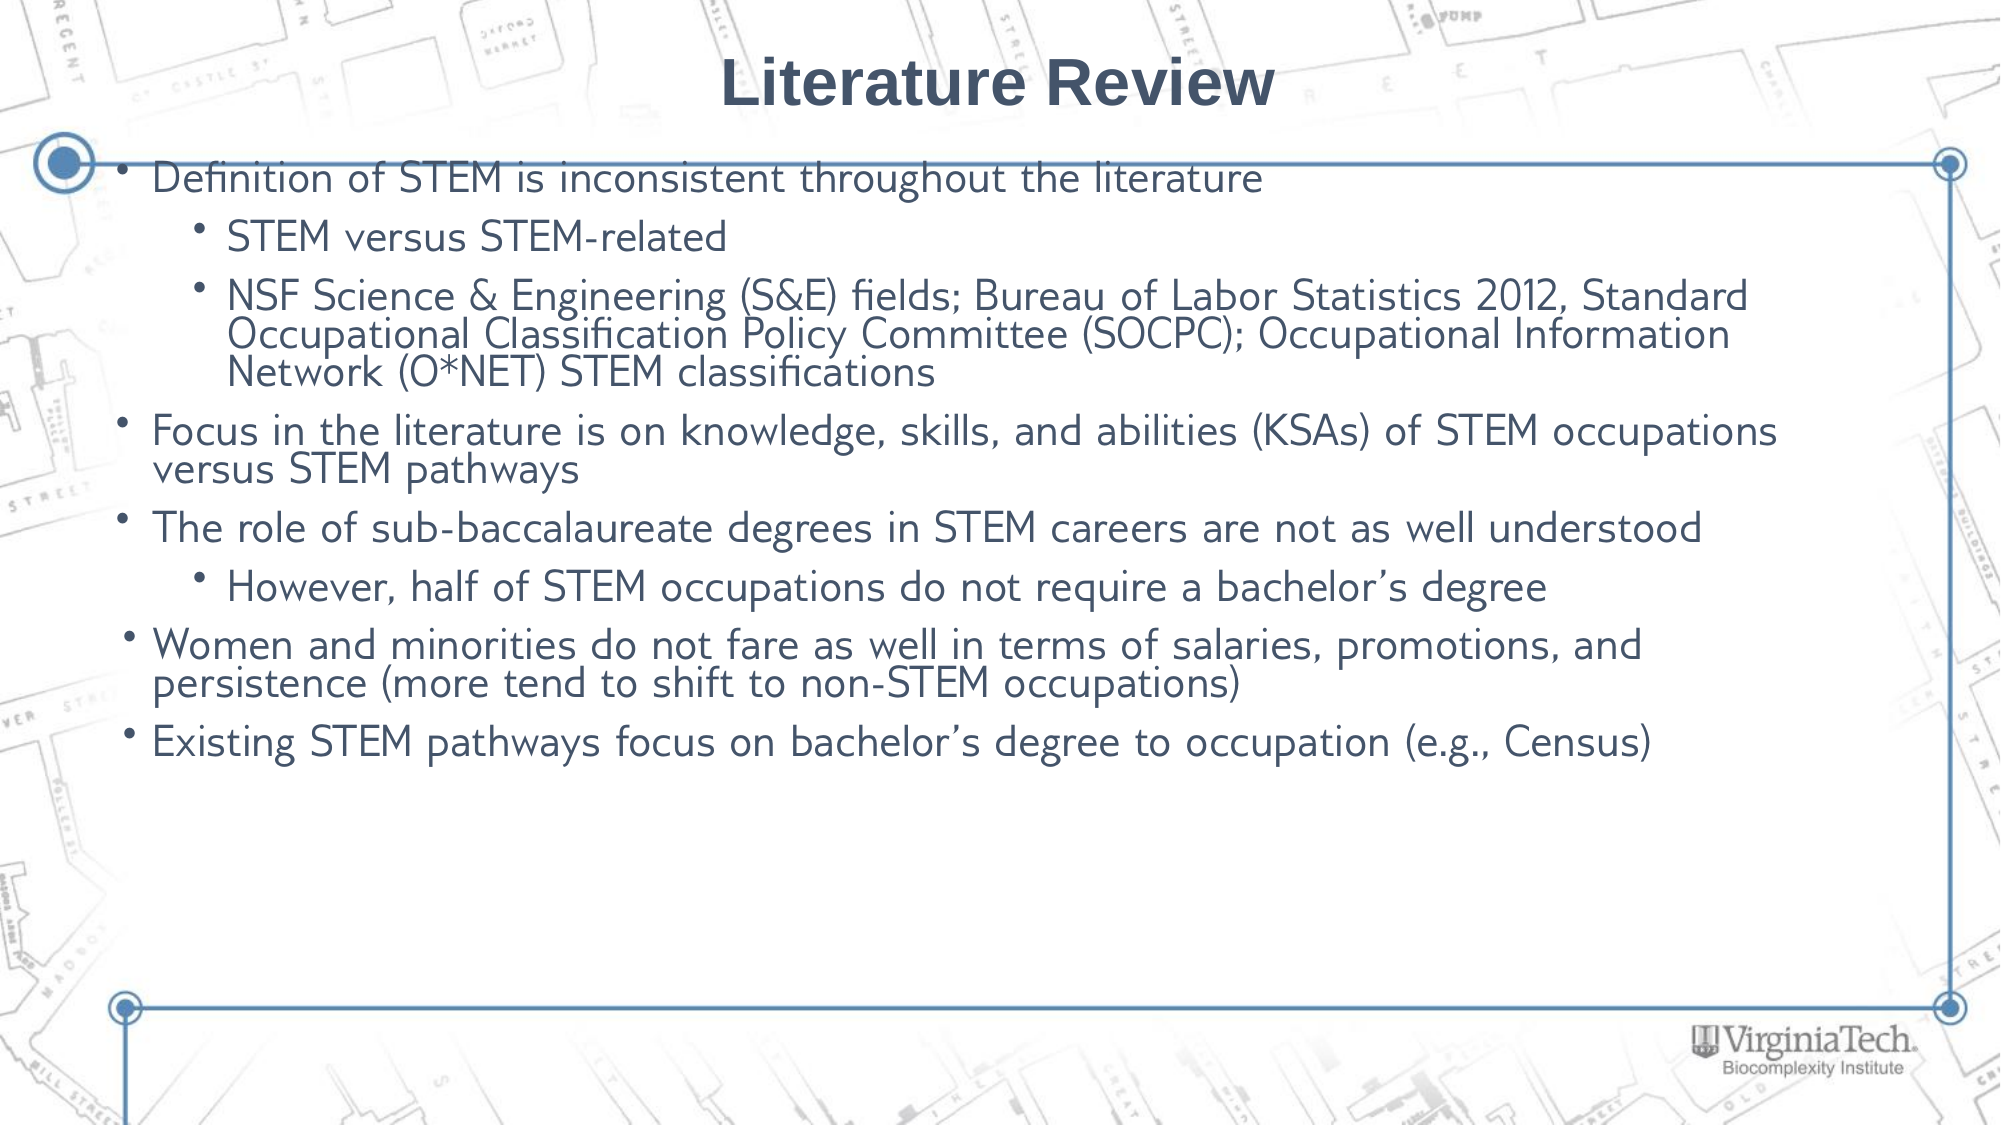

# Literature Review
Definition of STEM is inconsistent throughout the literature
STEM versus STEM-related
NSF Science & Engineering (S&E) fields; Bureau of Labor Statistics 2012, Standard Occupational Classification Policy Committee (SOCPC); Occupational Information Network (O*NET) STEM classifications
Focus in the literature is on knowledge, skills, and abilities (KSAs) of STEM occupations versus STEM pathways
The role of sub-baccalaureate degrees in STEM careers are not as well understood
However, half of STEM occupations do not require a bachelor’s degree
Women and minorities do not fare as well in terms of salaries, promotions, and persistence (more tend to shift to non-STEM occupations)
Existing STEM pathways focus on bachelor’s degree to occupation (e.g., Census)